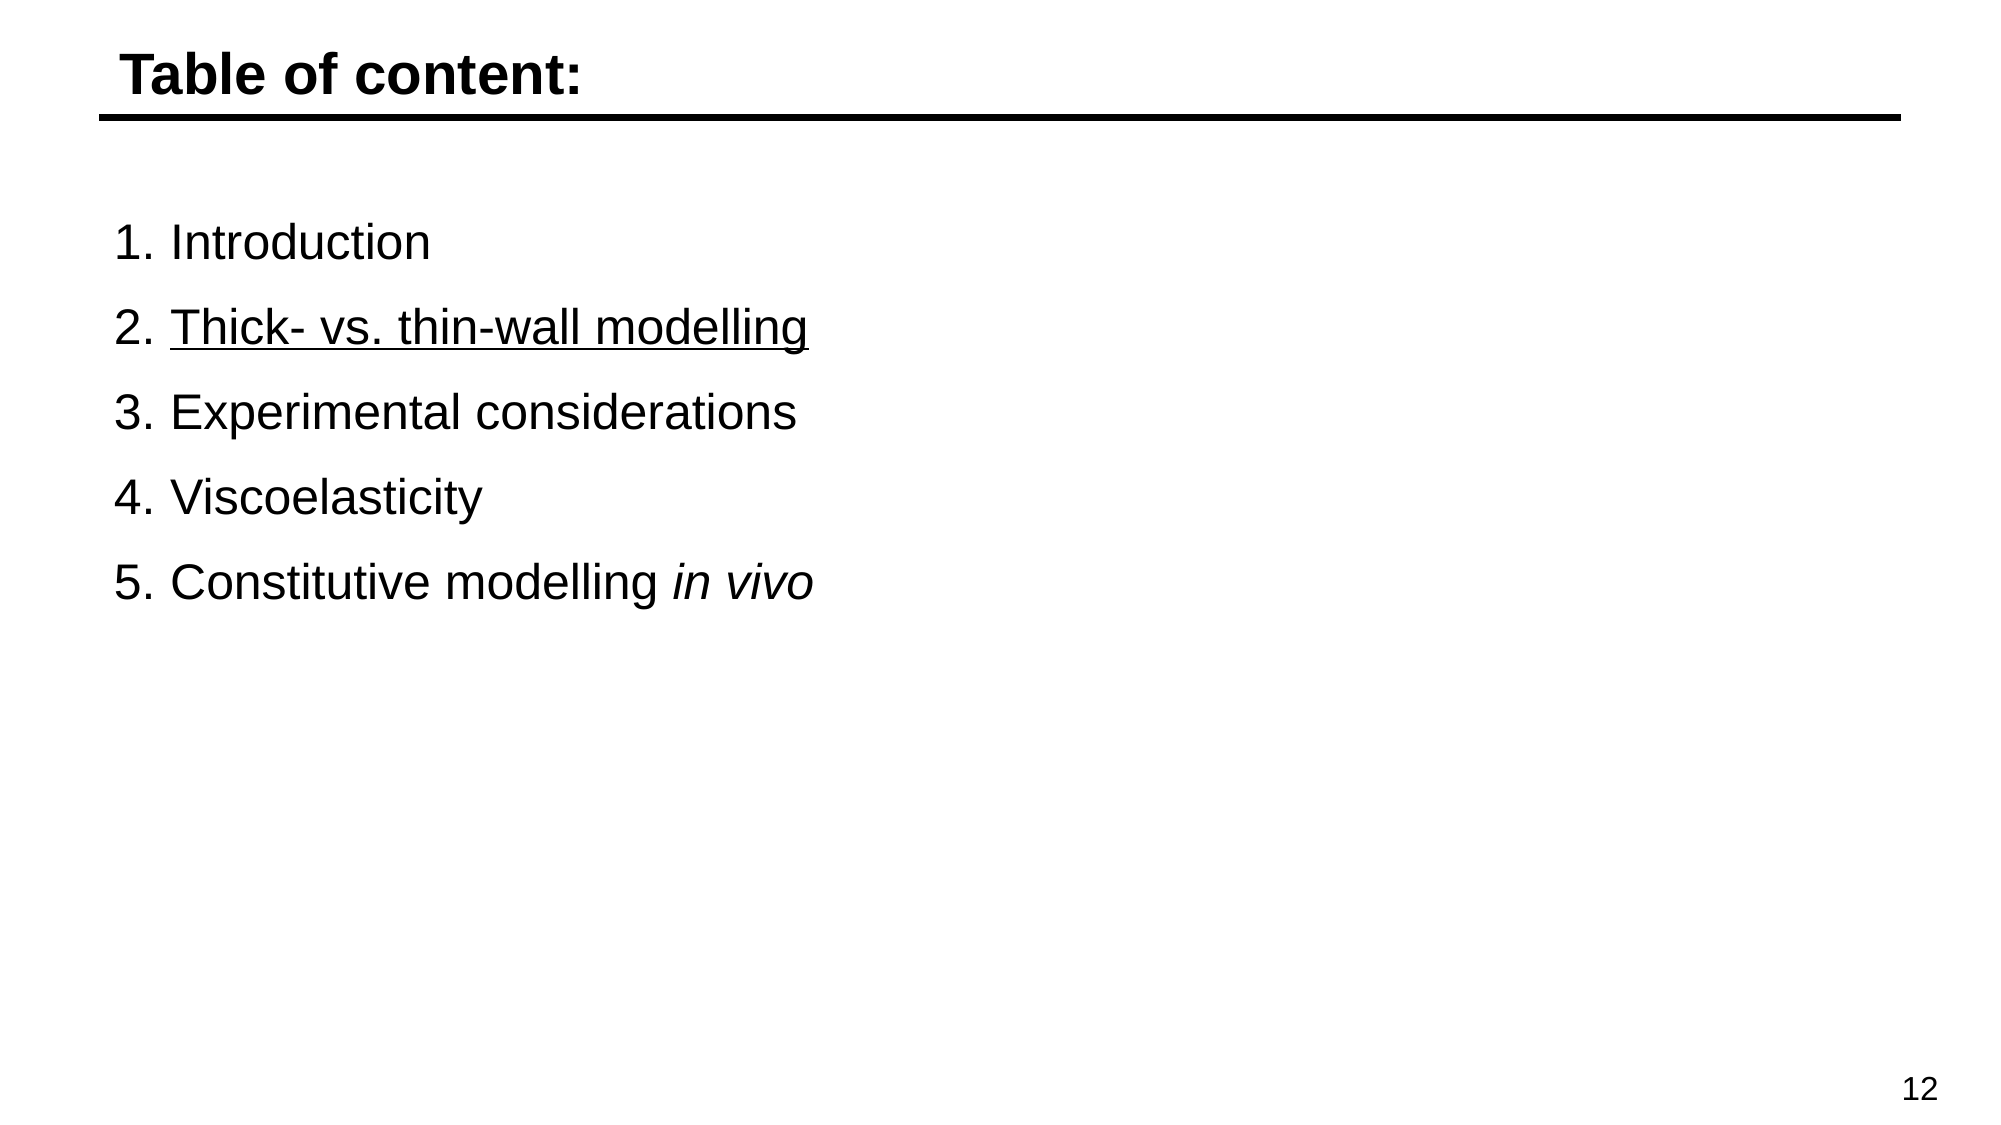

Table of content:
Introduction
Thick- vs. thin-wall modelling
Experimental considerations
Viscoelasticity
Constitutive modelling in vivo
12